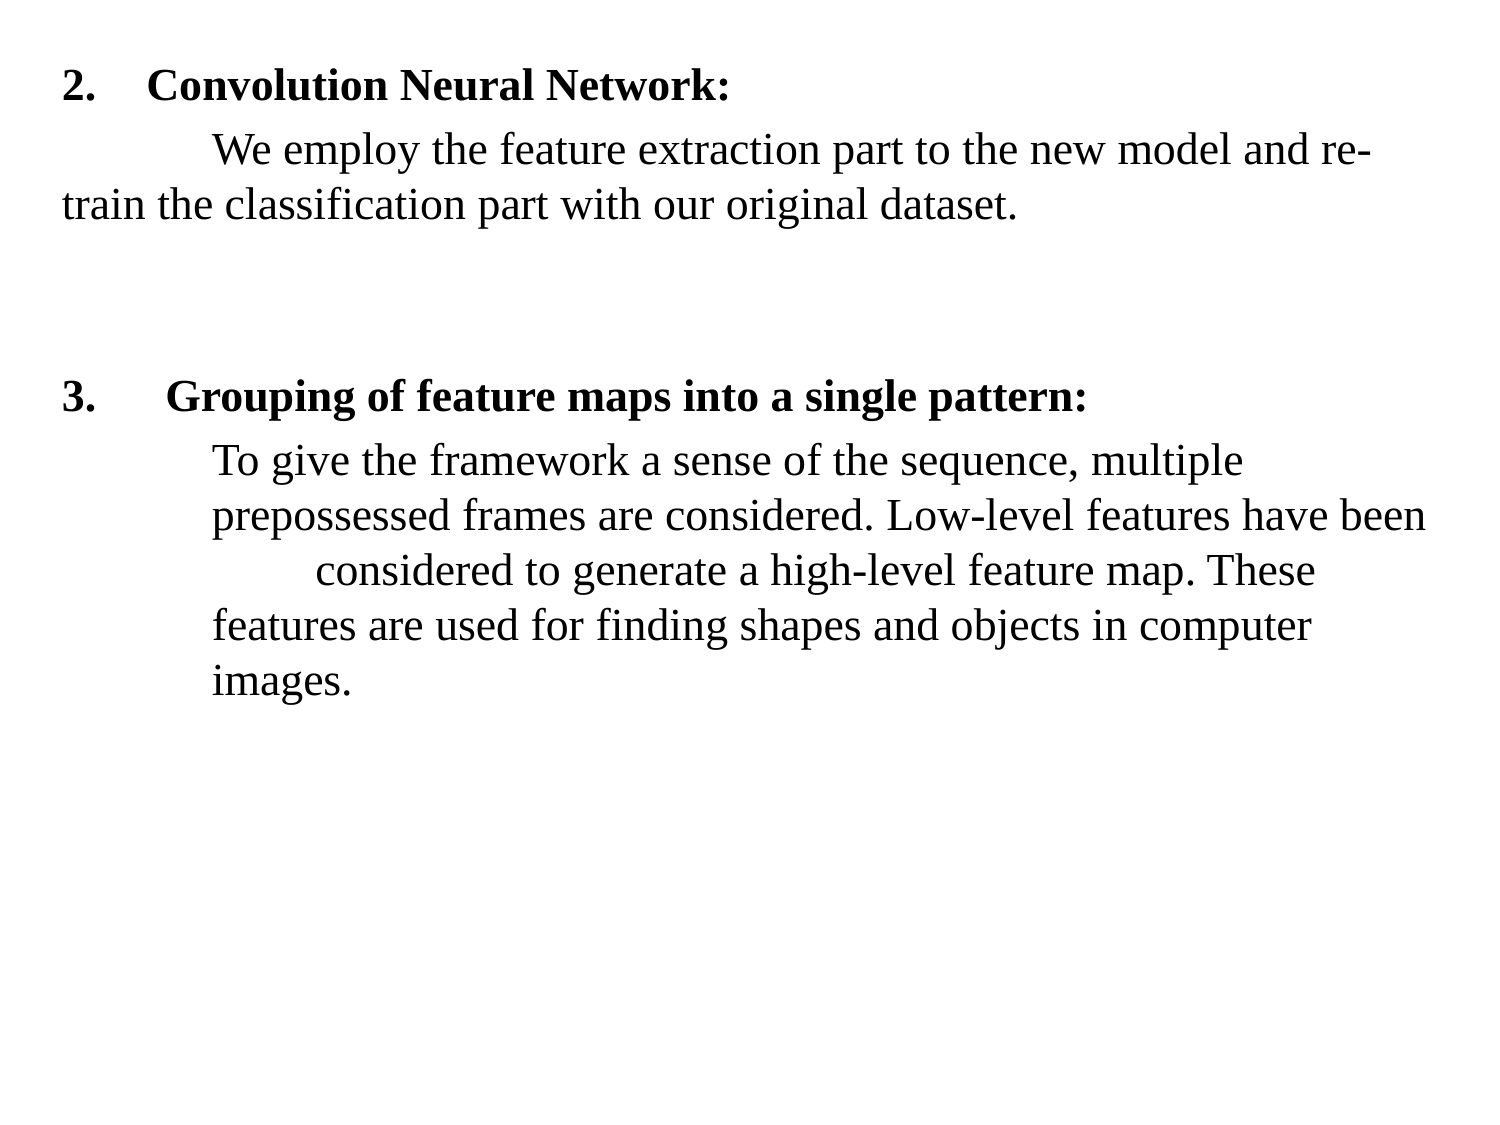

Convolution Neural Network:
	We employ the feature extraction part to the new model and re-  	train the classification part with our original dataset.

3.      Grouping of feature maps into a single pattern:
	To give the framework a sense of the sequence, multiple   prepossessed frames are considered. Low-level features have been          considered to generate a high-level feature map. These features are used for finding shapes and objects in computer images.